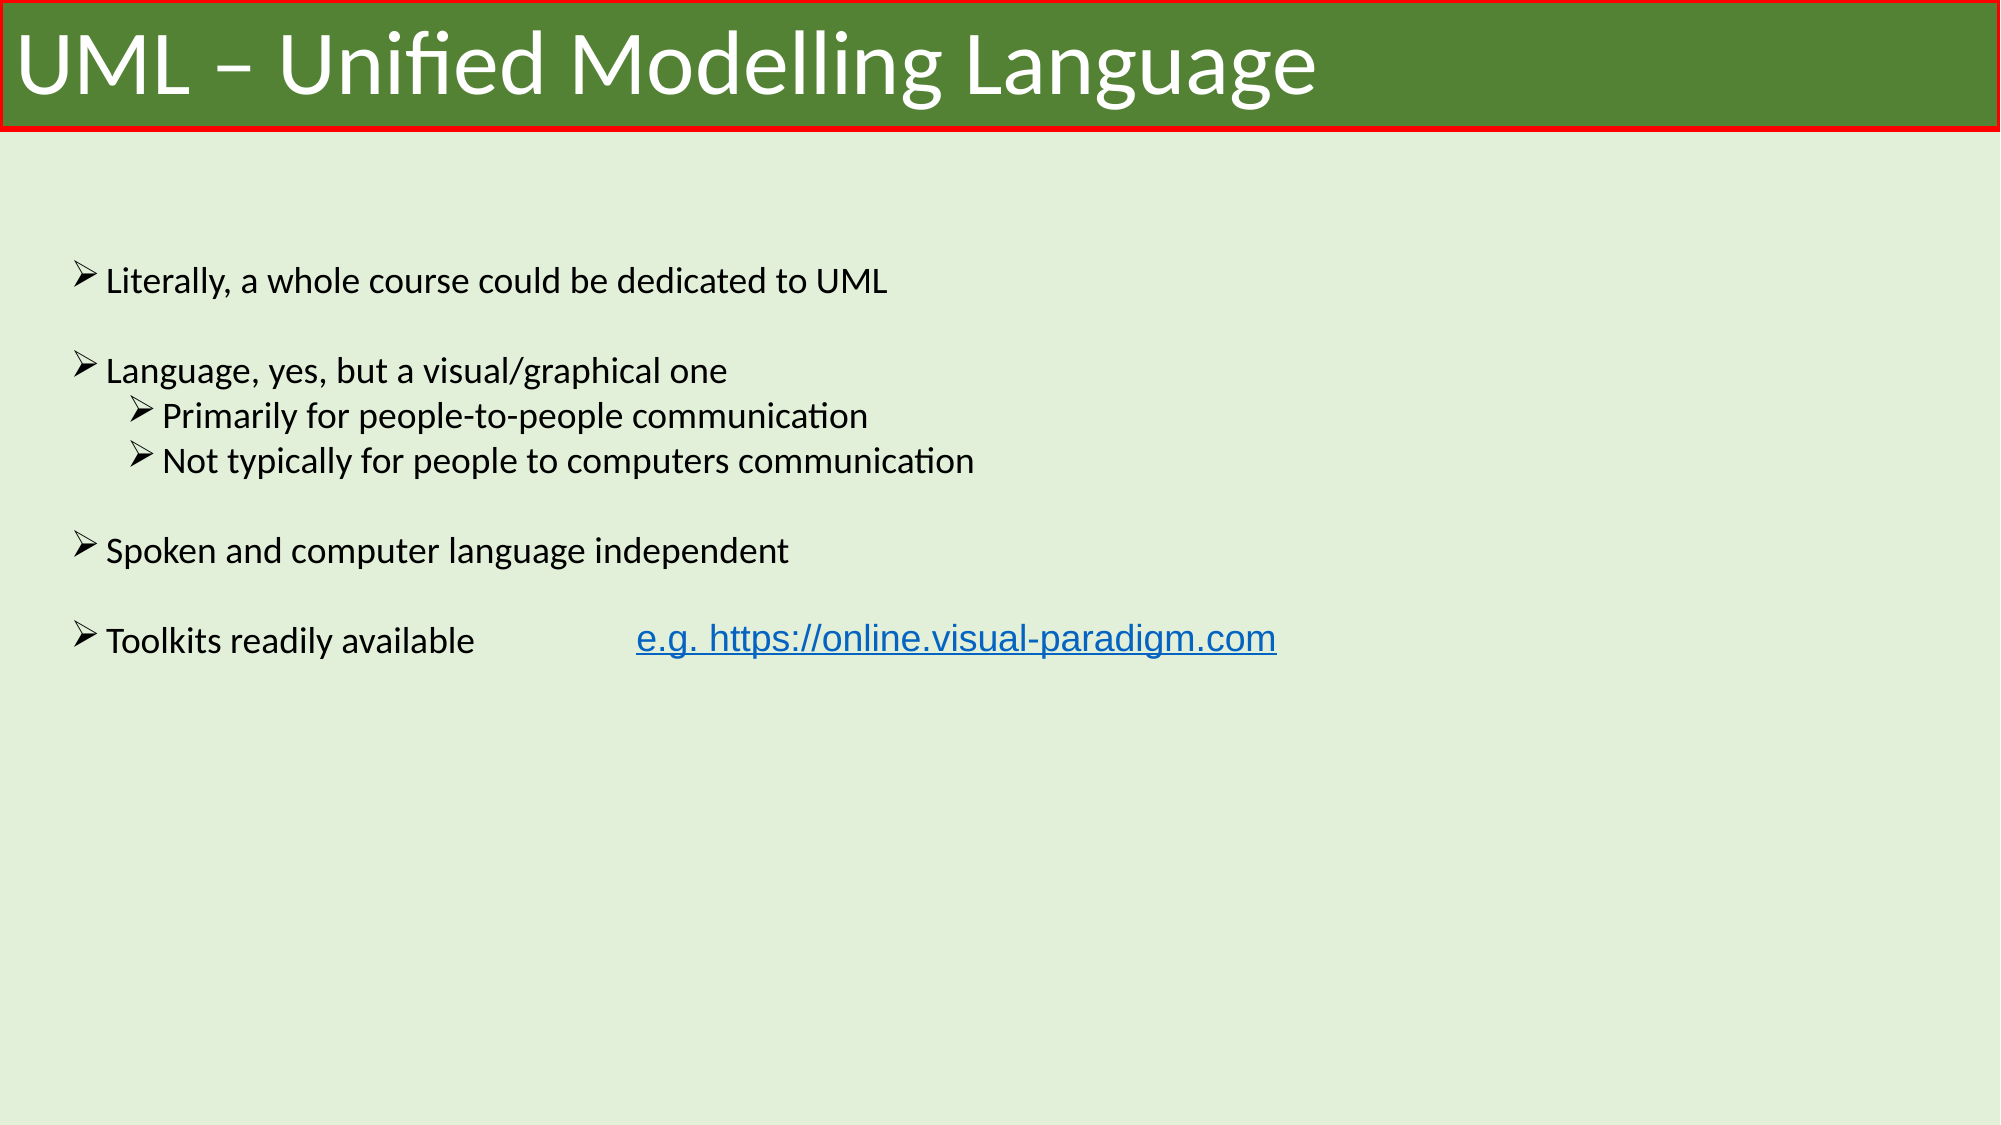

# UML – Unified Modelling Language
Literally, a whole course could be dedicated to UML

Language, yes, but a visual/graphical one
Primarily for people-to-people communication
Not typically for people to computers communication

Spoken and computer language independent

Toolkits readily available
e.g. https://online.visual-paradigm.com